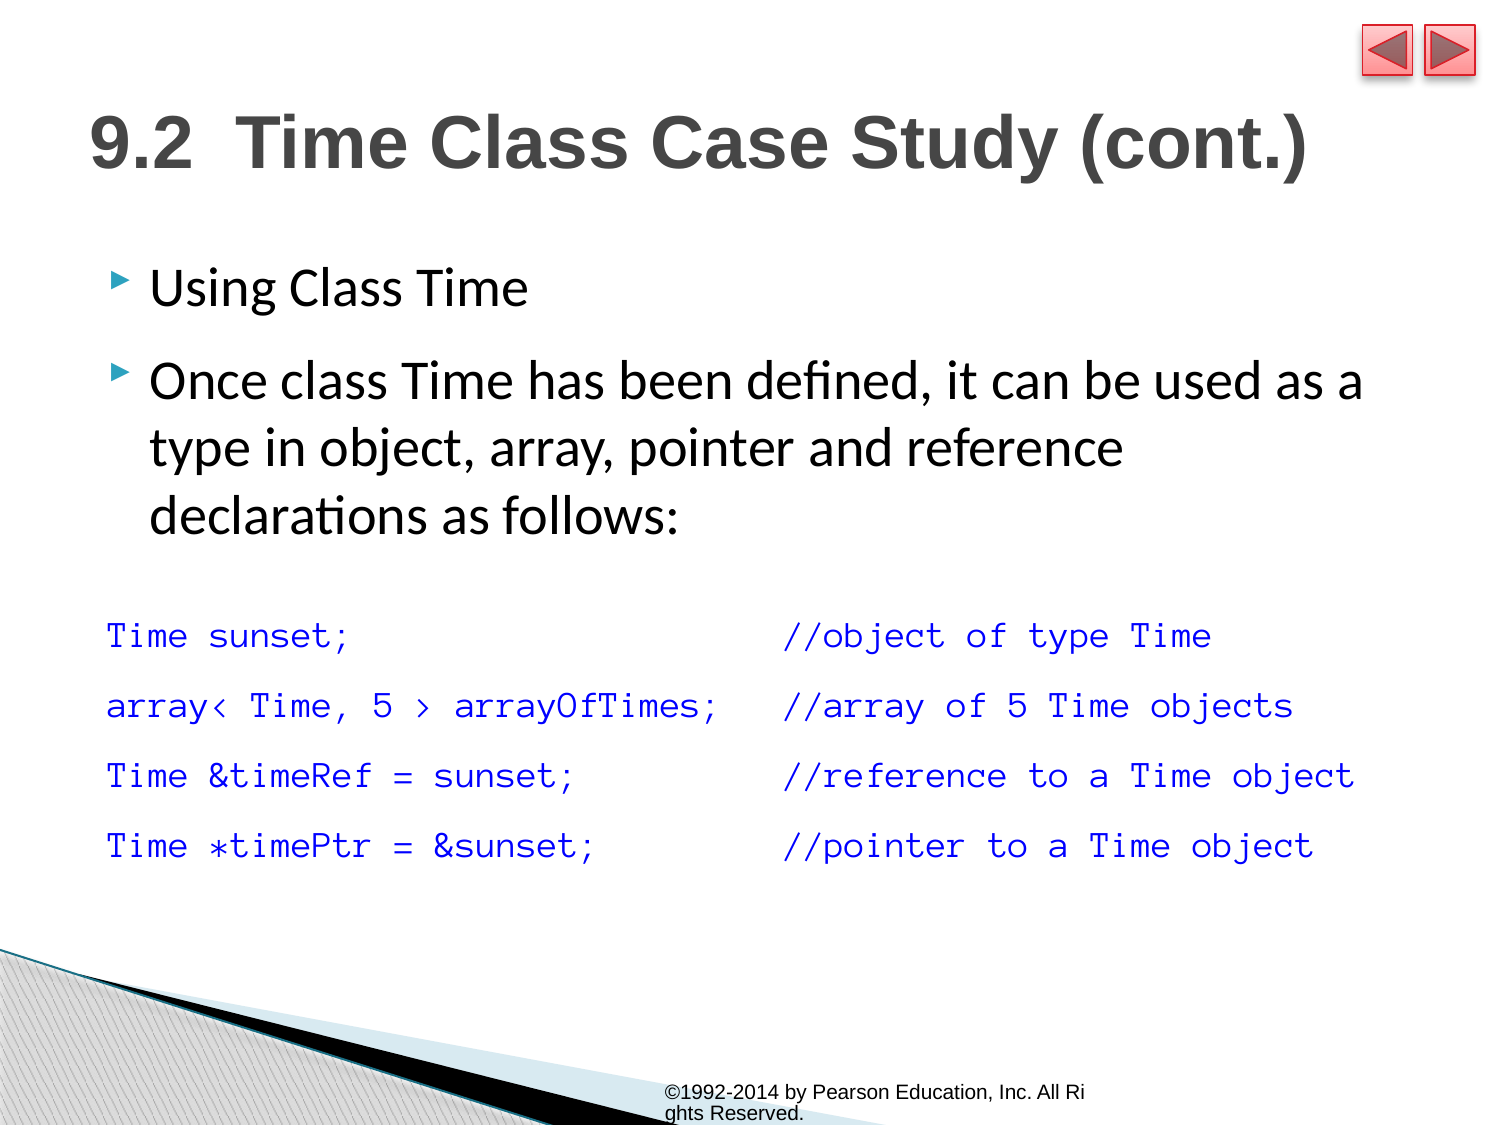

# 9.2  Time Class Case Study (cont.)
Using Class Time
Once class Time has been defined, it can be used as a type in object, array, pointer and reference declarations as follows:
Time sunset;                     //object of type Time
array< Time, 5 > arrayOfTimes;   //array of 5 Time objects
Time &timeRef = sunset;          //reference to a Time object
Time *timePtr = &sunset;         //pointer to a Time object
©1992-2014 by Pearson Education, Inc. All Rights Reserved.